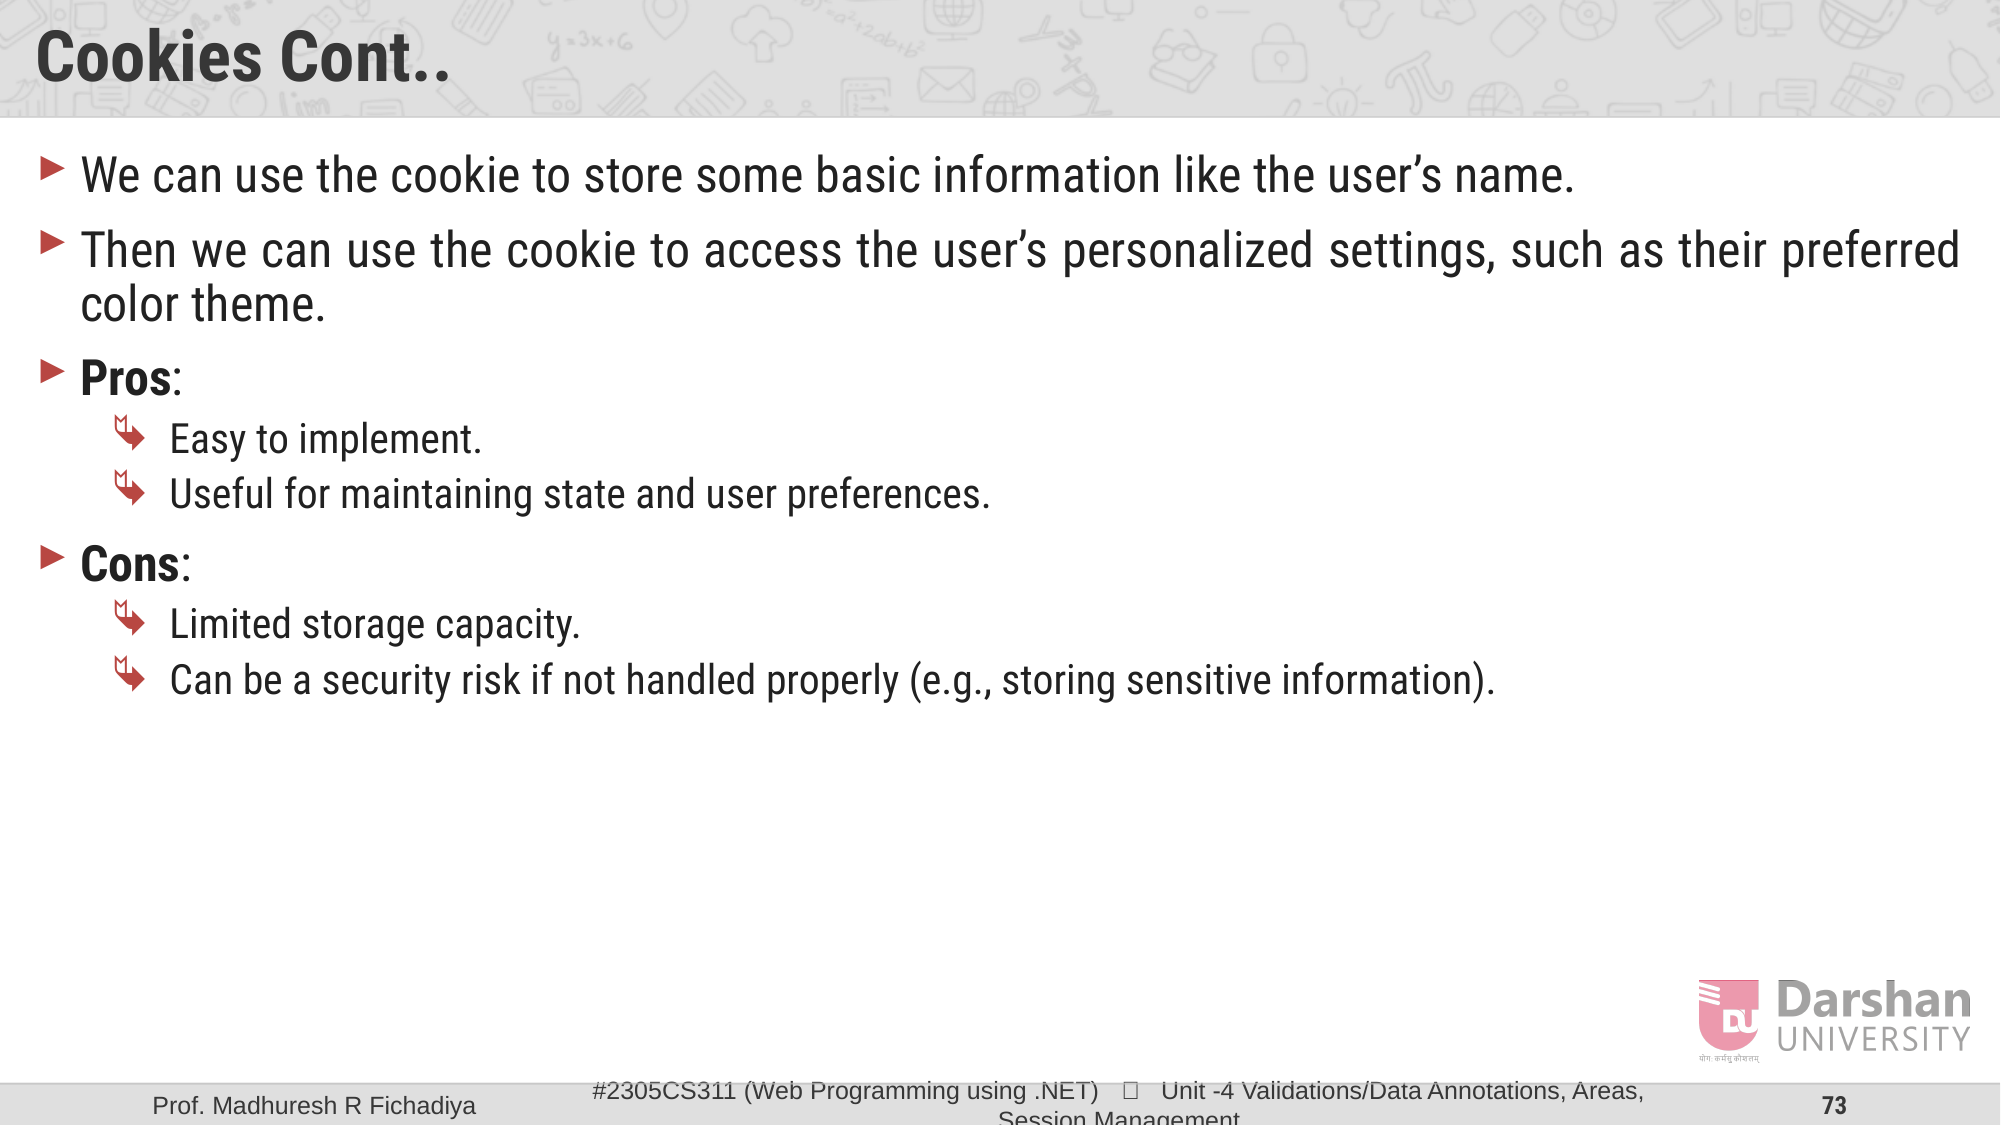

# Cookies Cont..
We can use the cookie to store some basic information like the user’s name.
Then we can use the cookie to access the user’s personalized settings, such as their preferred color theme.
Pros:
Easy to implement.
Useful for maintaining state and user preferences.
Cons:
Limited storage capacity.
Can be a security risk if not handled properly (e.g., storing sensitive information).